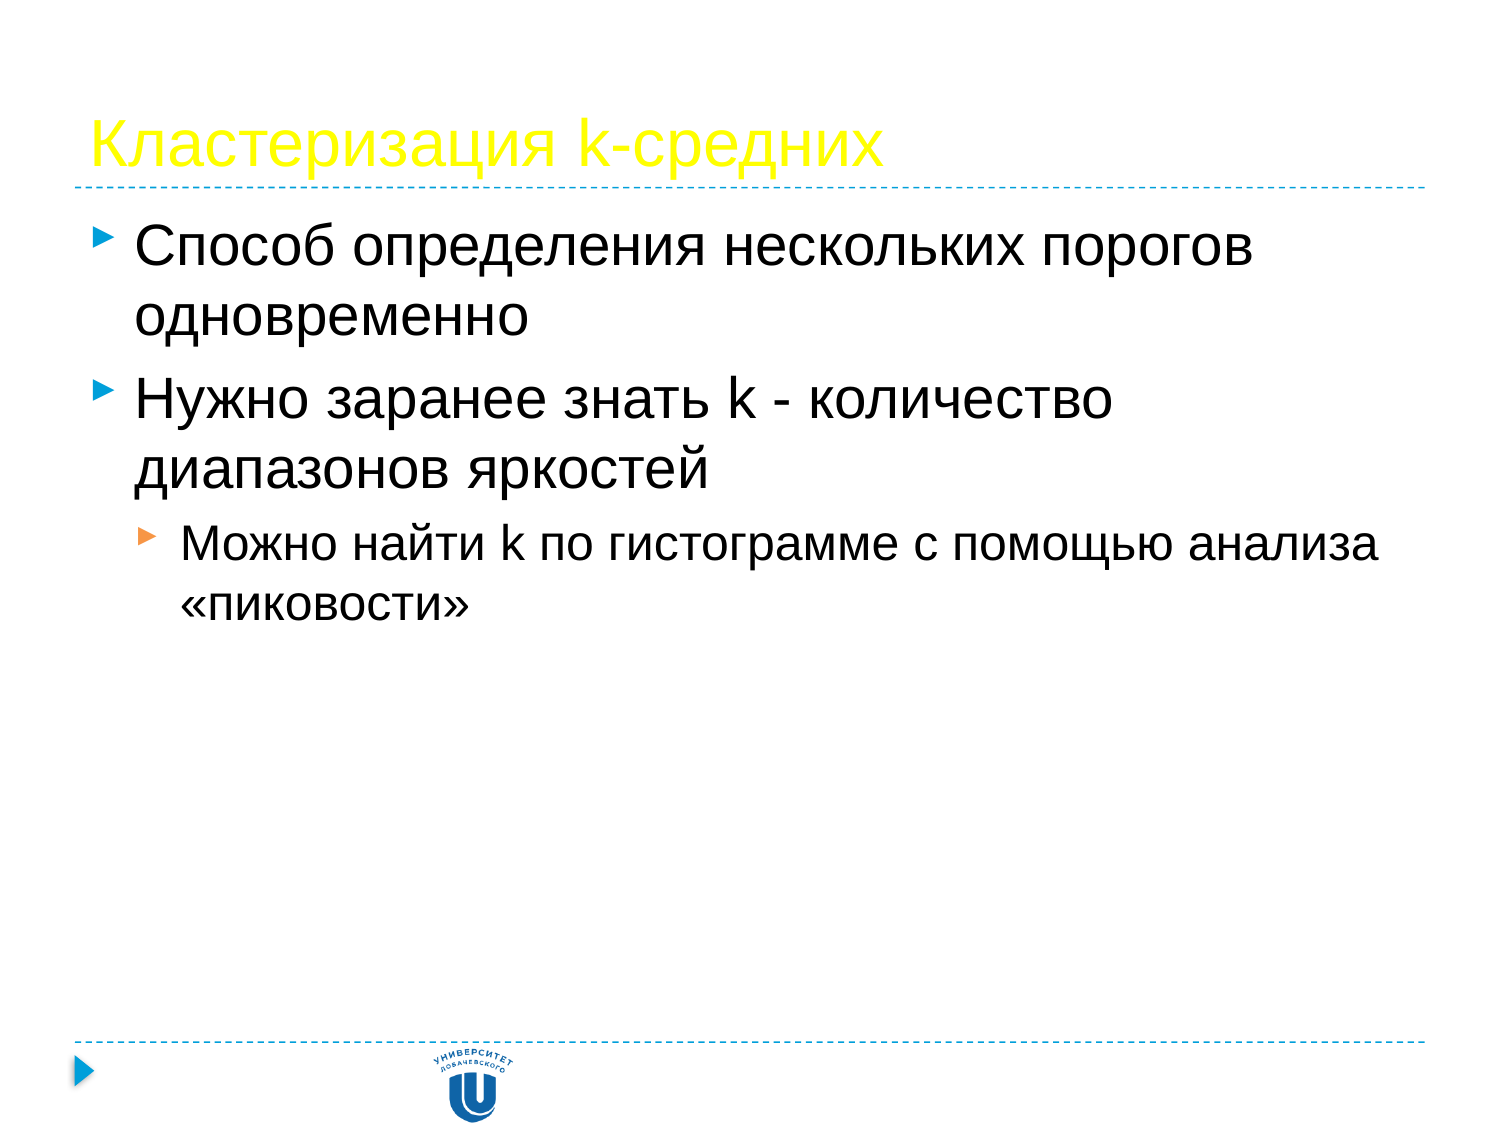

# Кластеризация k-средних
Способ определения нескольких порогов одновременно
Нужно заранее знать k - количество диапазонов яркостей
Можно найти k по гистограмме с помощью анализа «пиковости»